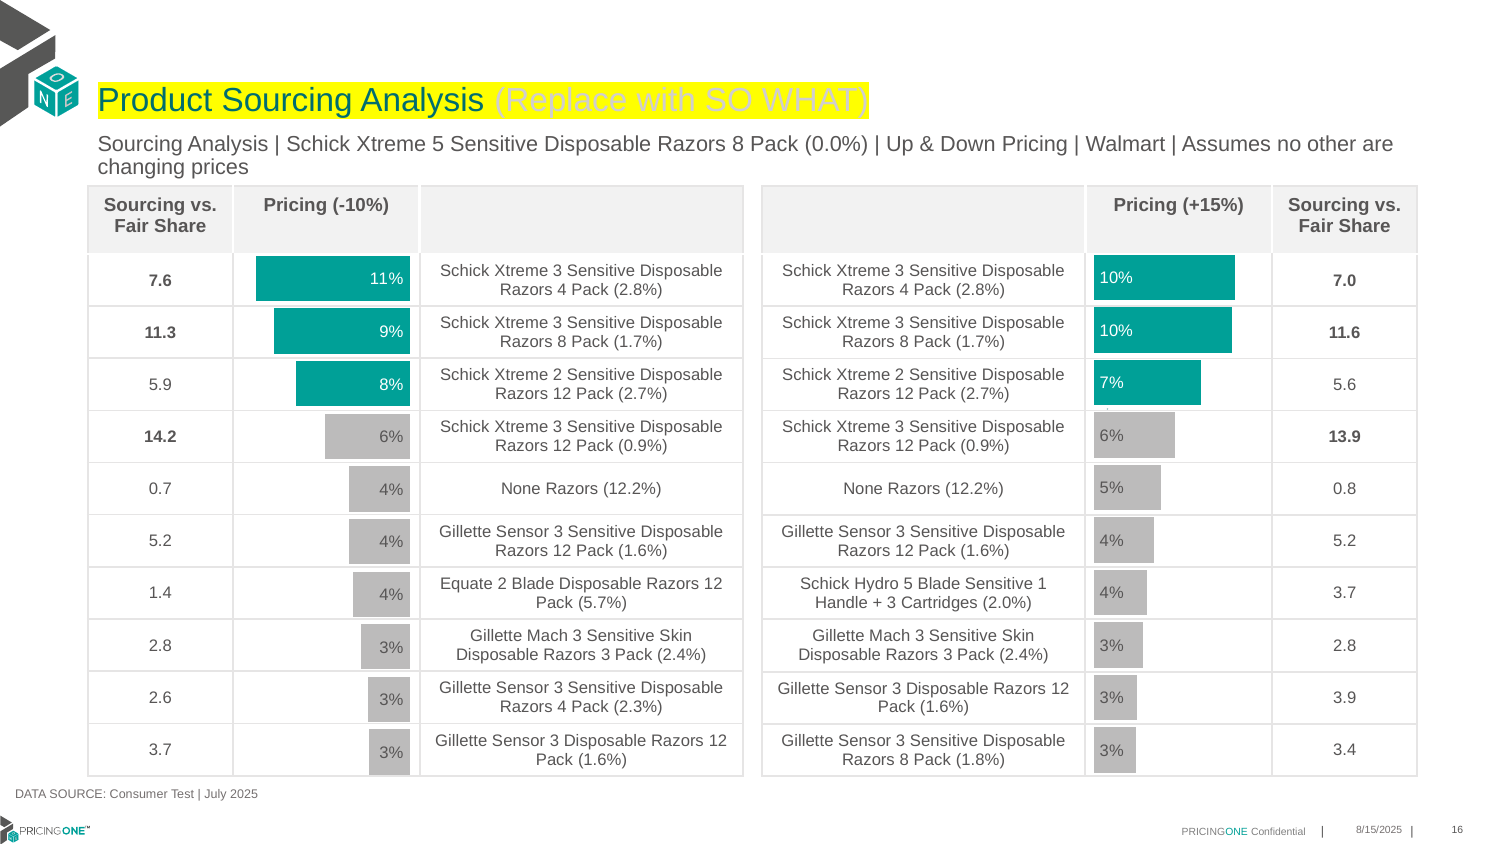

# Product Sourcing Analysis (Replace with SO WHAT)
Sourcing Analysis | Schick Xtreme 5 Sensitive Disposable Razors 8 Pack (0.0%) | Up & Down Pricing | Walmart | Assumes no other are changing prices
| Sourcing vs. Fair Share | Pricing (-10%) |  |
| --- | --- | --- |
| 7.6 |  | Schick Xtreme 3 Sensitive Disposable Razors 4 Pack (2.8%) |
| 11.3 |  | Schick Xtreme 3 Sensitive Disposable Razors 8 Pack (1.7%) |
| 5.9 |  | Schick Xtreme 2 Sensitive Disposable Razors 12 Pack (2.7%) |
| 14.2 |  | Schick Xtreme 3 Sensitive Disposable Razors 12 Pack (0.9%) |
| 0.7 |  | None Razors (12.2%) |
| 5.2 |  | Gillette Sensor 3 Sensitive Disposable Razors 12 Pack (1.6%) |
| 1.4 |  | Equate 2 Blade Disposable Razors 12 Pack (5.7%) |
| 2.8 |  | Gillette Mach 3 Sensitive Skin Disposable Razors 3 Pack (2.4%) |
| 2.6 |  | Gillette Sensor 3 Sensitive Disposable Razors 4 Pack (2.3%) |
| 3.7 |  | Gillette Sensor 3 Disposable Razors 12 Pack (1.6%) |
|  | Pricing (+15%) | Sourcing vs. Fair Share |
| --- | --- | --- |
| Schick Xtreme 3 Sensitive Disposable Razors 4 Pack (2.8%) |  | 7.0 |
| Schick Xtreme 3 Sensitive Disposable Razors 8 Pack (1.7%) |  | 11.6 |
| Schick Xtreme 2 Sensitive Disposable Razors 12 Pack (2.7%) |  | 5.6 |
| Schick Xtreme 3 Sensitive Disposable Razors 12 Pack (0.9%) |  | 13.9 |
| None Razors (12.2%) |  | 0.8 |
| Gillette Sensor 3 Sensitive Disposable Razors 12 Pack (1.6%) |  | 5.2 |
| Schick Hydro 5 Blade Sensitive 1 Handle + 3 Cartridges (2.0%) |  | 3.7 |
| Gillette Mach 3 Sensitive Skin Disposable Razors 3 Pack (2.4%) |  | 2.8 |
| Gillette Sensor 3 Disposable Razors 12 Pack (1.6%) |  | 3.9 |
| Gillette Sensor 3 Sensitive Disposable Razors 8 Pack (1.8%) |  | 3.4 |

### Chart

| Category | Schick Xtreme 5 Sensitive Disposable Razors 8 Pack (0.0%) |
|---|---|
| Schick Xtreme 3 Sensitive Disposable Razors 4 Pack (2.8%) | 0.09774959271585537 |
| Schick Xtreme 3 Sensitive Disposable Razors 8 Pack (1.7%) | 0.0958485031511414 |
| Schick Xtreme 2 Sensitive Disposable Razors 12 Pack (2.7%) | 0.07414970388463676 |
| Schick Xtreme 3 Sensitive Disposable Razors 12 Pack (0.9%) | 0.05664727957025495 |
| None Razors (12.2%) | 0.04638017240952417 |
| Gillette Sensor 3 Sensitive Disposable Razors 12 Pack (1.6%) | 0.041874991665449696 |
| Schick Hydro 5 Blade Sensitive 1 Handle + 3 Cartridges (2.0%) | 0.036696569859532915 |
| Gillette Mach 3 Sensitive Skin Disposable Razors 3 Pack (2.4%) | 0.03388315739176117 |
| Gillette Sensor 3 Disposable Razors 12 Pack (1.6%) | 0.030295007801491414 |
| Gillette Sensor 3 Sensitive Disposable Razors 8 Pack (1.8%) | 0.02911984311984108 |

### Chart

| Category | Schick Xtreme 5 Sensitive Disposable Razors 8 Pack (0.0%) |
|---|---|
| Schick Xtreme 3 Sensitive Disposable Razors 4 Pack (2.8%) | 0.105804563099734 |
| Schick Xtreme 3 Sensitive Disposable Razors 8 Pack (1.7%) | 0.09307720805858091 |
| Schick Xtreme 2 Sensitive Disposable Razors 12 Pack (2.7%) | 0.07827453672769014 |
| Schick Xtreme 3 Sensitive Disposable Razors 12 Pack (0.9%) | 0.058065754701642755 |
| None Razors (12.2%) | 0.04193979691926123 |
| Gillette Sensor 3 Sensitive Disposable Razors 12 Pack (1.6%) | 0.04175531843920092 |
| Equate 2 Blade Disposable Razors 12 Pack (5.7%) | 0.03927197332907877 |
| Gillette Mach 3 Sensitive Skin Disposable Razors 3 Pack (2.4%) | 0.033488803455787725 |
| Gillette Sensor 3 Sensitive Disposable Razors 4 Pack (2.3%) | 0.02919633503233604 |
| Gillette Sensor 3 Disposable Razors 12 Pack (1.6%) | 0.028525978025319556 |
DATA SOURCE: Consumer Test | July 2025

8/15/2025
16